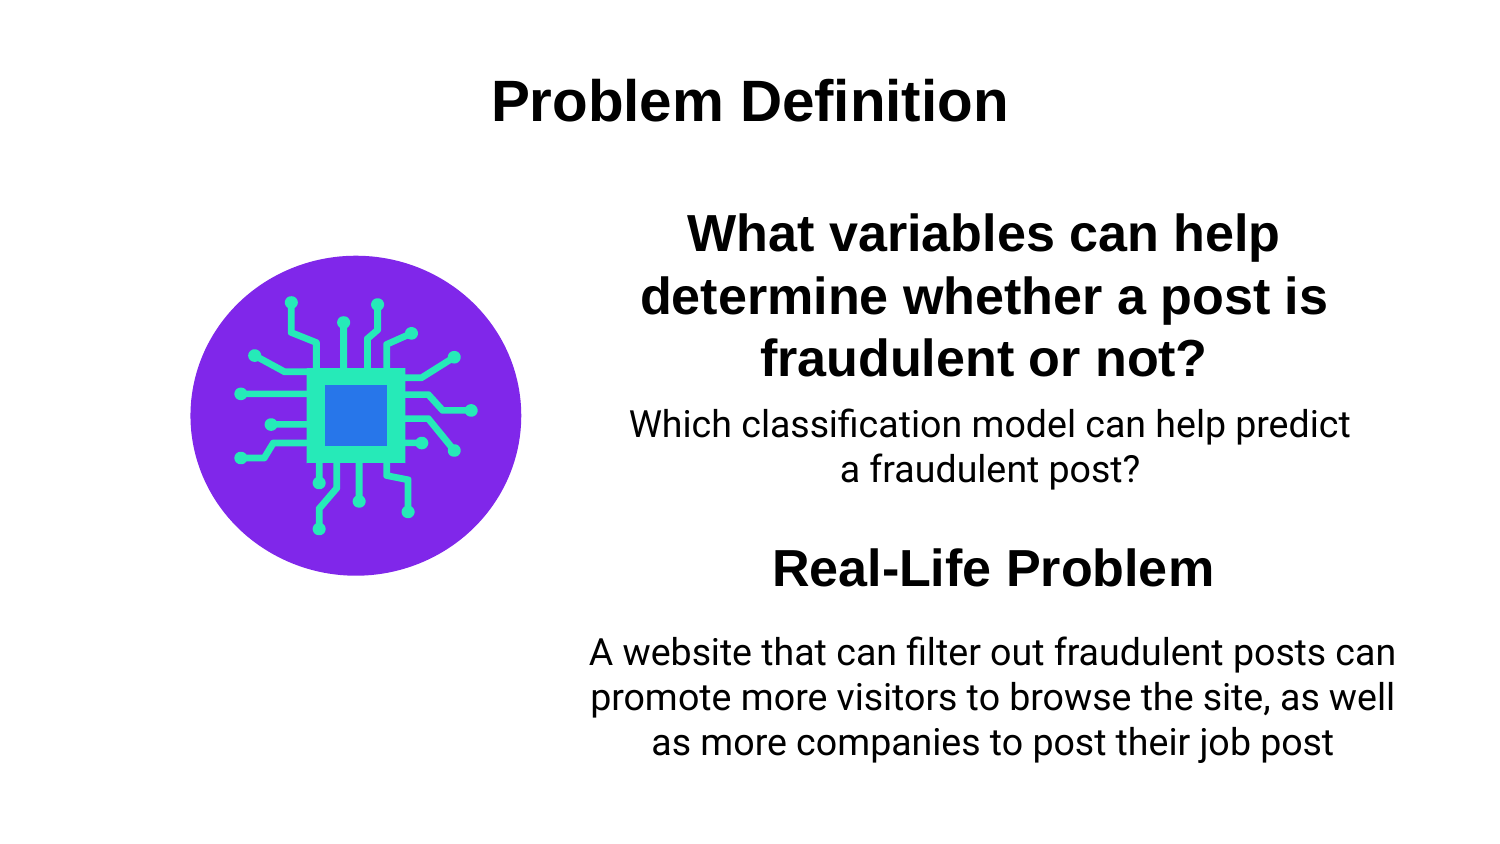

# Problem Definition
What variables can help determine whether a post is fraudulent or not?
Which classification model can help predict a fraudulent post?

Real-Life Problem
A website that can filter out fraudulent posts can promote more visitors to browse the site, as well as more companies to post their job post